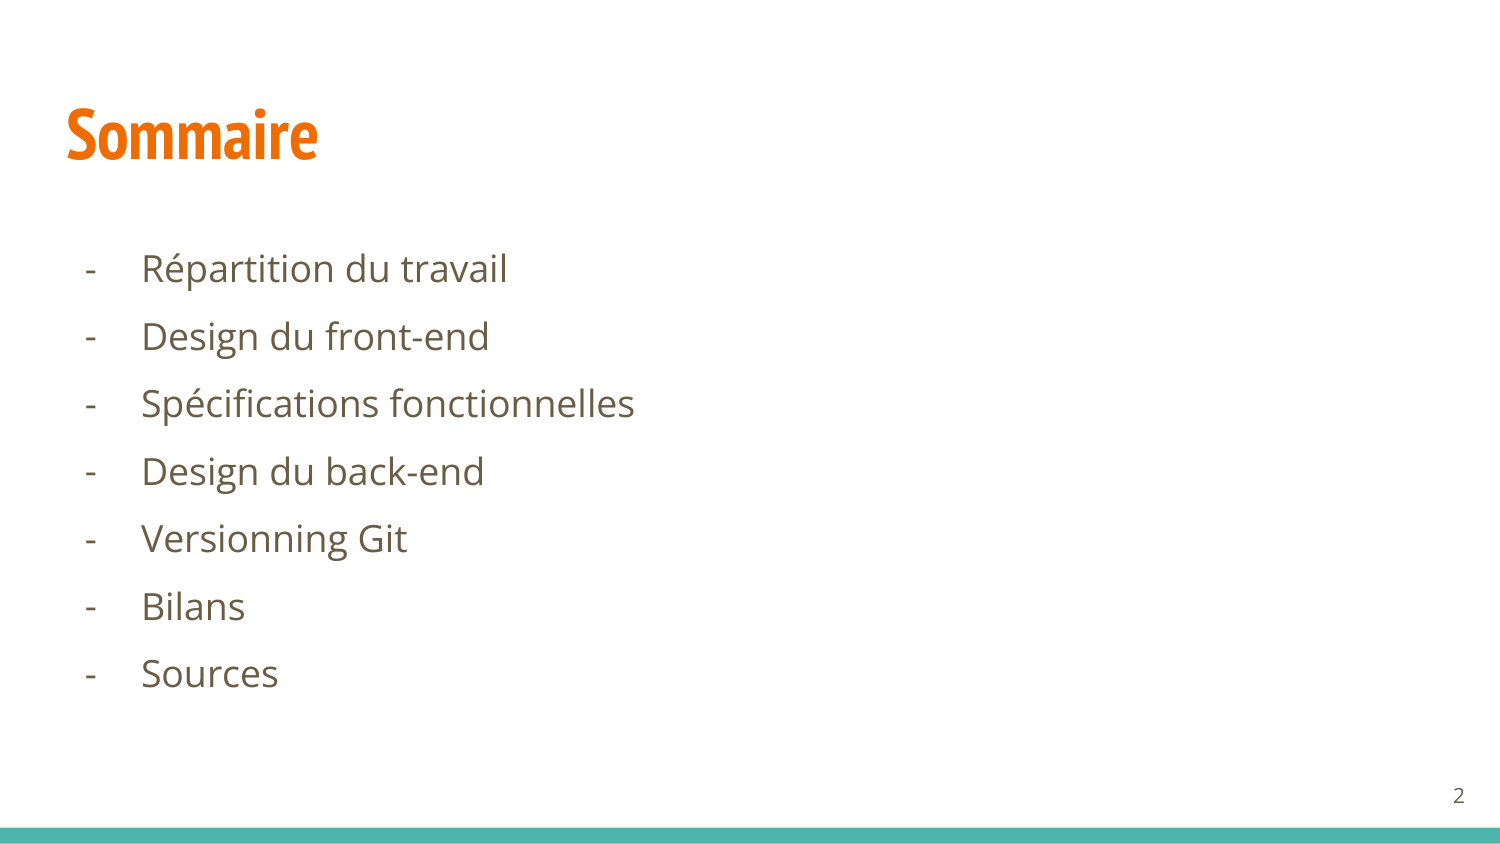

# Sommaire
Répartition du travail
Design du front-end
Spécifications fonctionnelles
Design du back-end
Versionning Git
Bilans
Sources
2